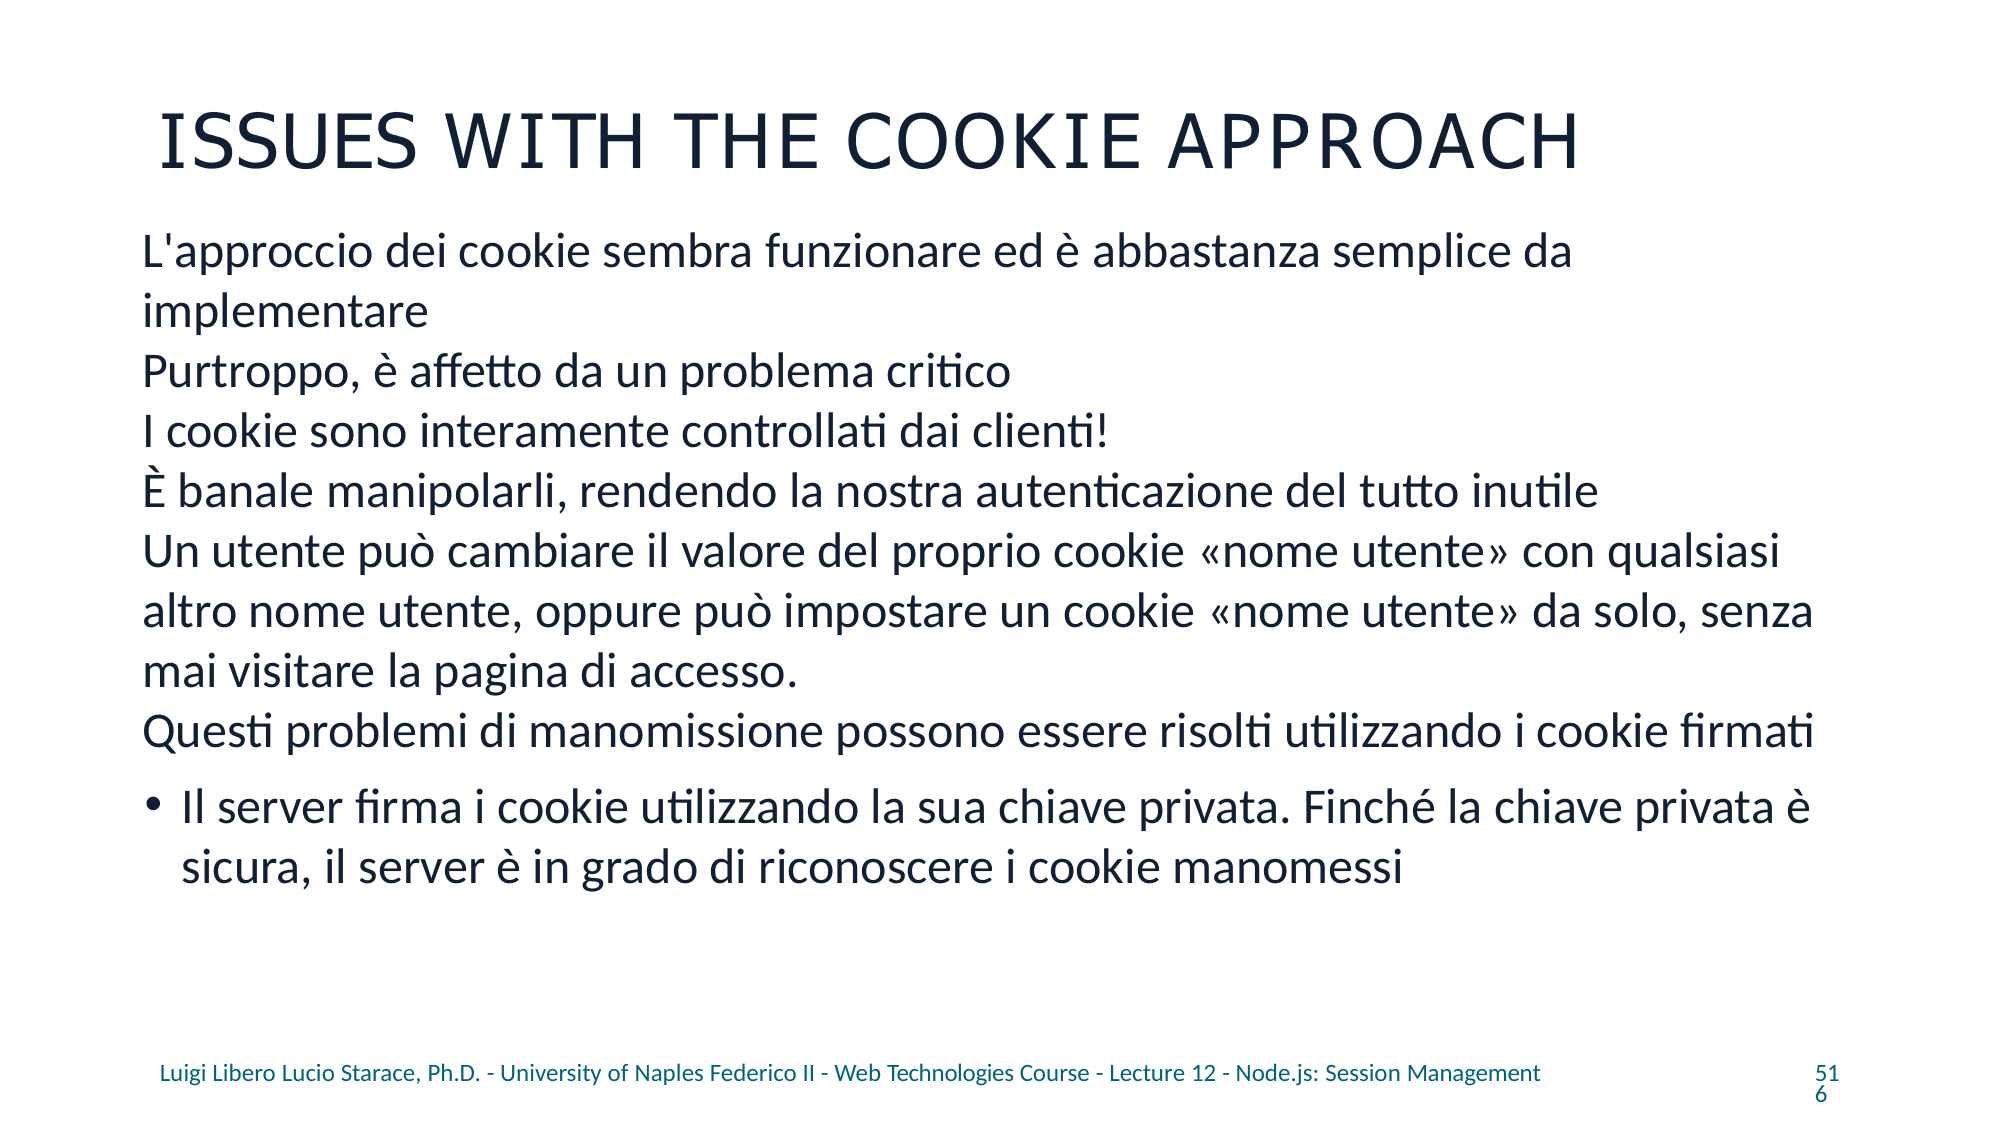

# ISSUES WITH THE COOKIE APPROACH
L'approccio dei cookie sembra funzionare ed è abbastanza semplice da implementare
Purtroppo, è affetto da un problema critico
I cookie sono interamente controllati dai clienti!
È banale manipolarli, rendendo la nostra autenticazione del tutto inutile
Un utente può cambiare il valore del proprio cookie «nome utente» con qualsiasi altro nome utente, oppure può impostare un cookie «nome utente» da solo, senza mai visitare la pagina di accesso.
Questi problemi di manomissione possono essere risolti utilizzando i cookie firmati
Il server firma i cookie utilizzando la sua chiave privata. Finché la chiave privata è sicura, il server è in grado di riconoscere i cookie manomessi
Luigi Libero Lucio Starace, Ph.D. - University of Naples Federico II - Web Technologies Course - Lecture 12 - Node.js: Session Management
516